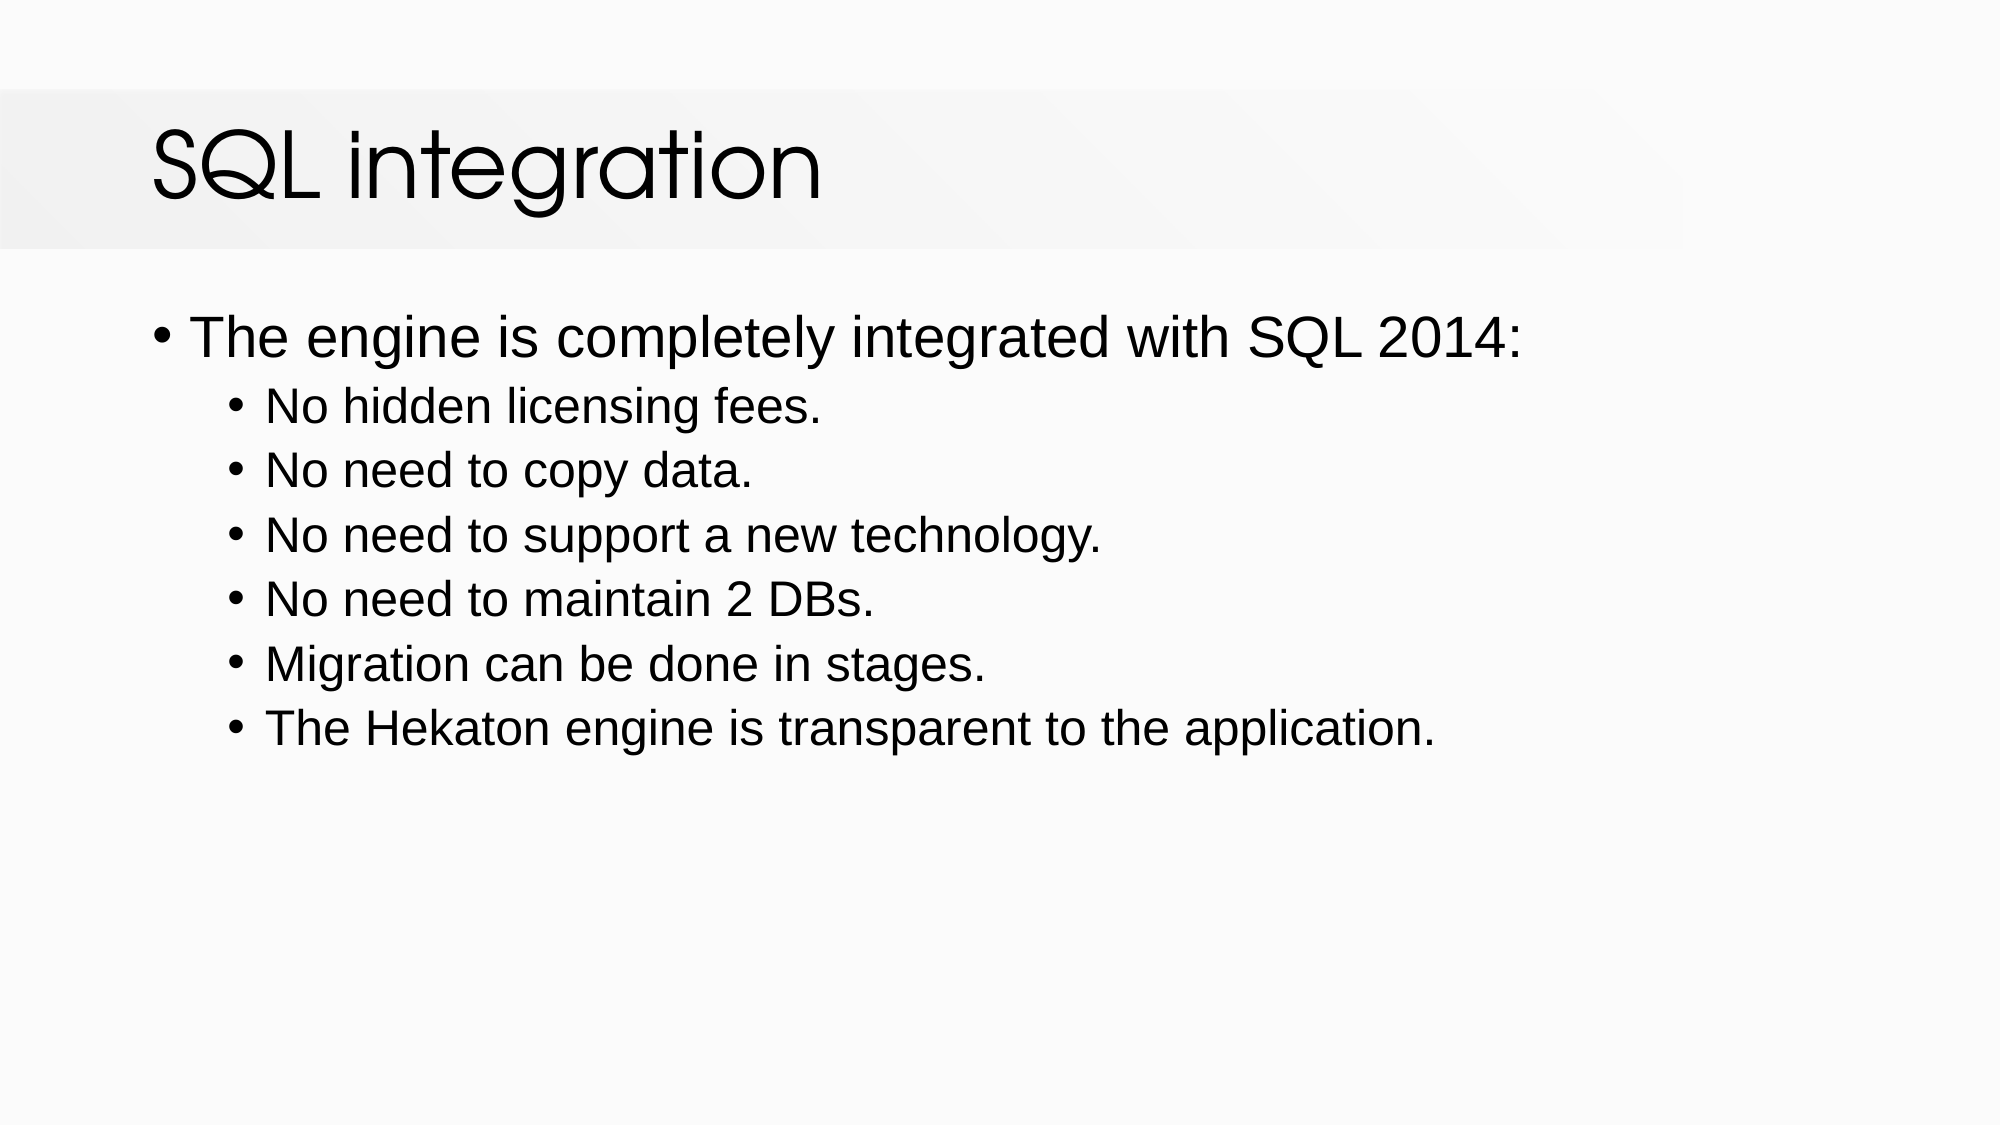

# SQL integration
The engine is completely integrated with SQL 2014:
No hidden licensing fees.
No need to copy data.
No need to support a new technology.
No need to maintain 2 DBs.
Migration can be done in stages.
The Hekaton engine is transparent to the application.